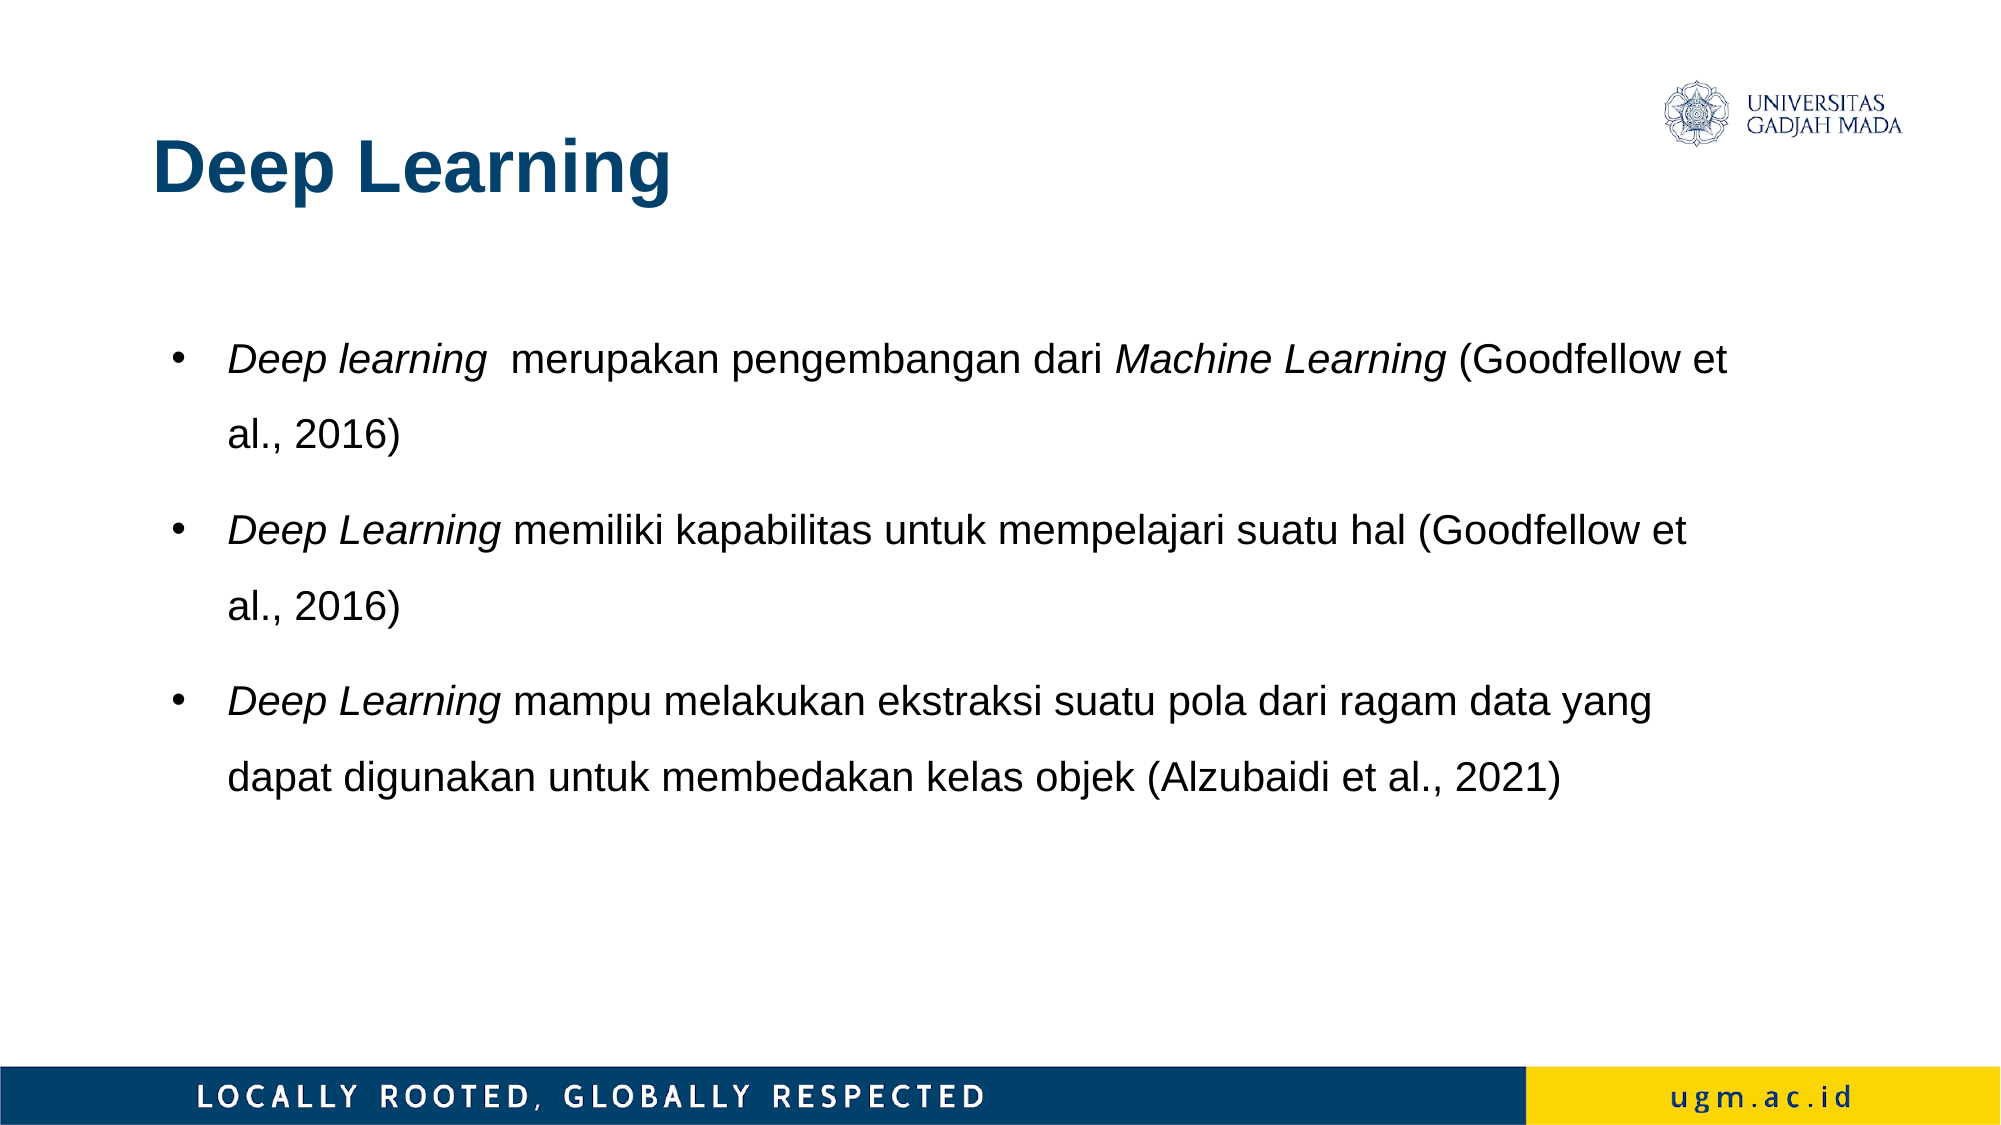

# Deep Learning
Deep learning  merupakan pengembangan dari Machine Learning (Goodfellow et al., 2016)
Deep Learning memiliki kapabilitas untuk mempelajari suatu hal (Goodfellow et al., 2016)
Deep Learning mampu melakukan ekstraksi suatu pola dari ragam data yang dapat digunakan untuk membedakan kelas objek (Alzubaidi et al., 2021)